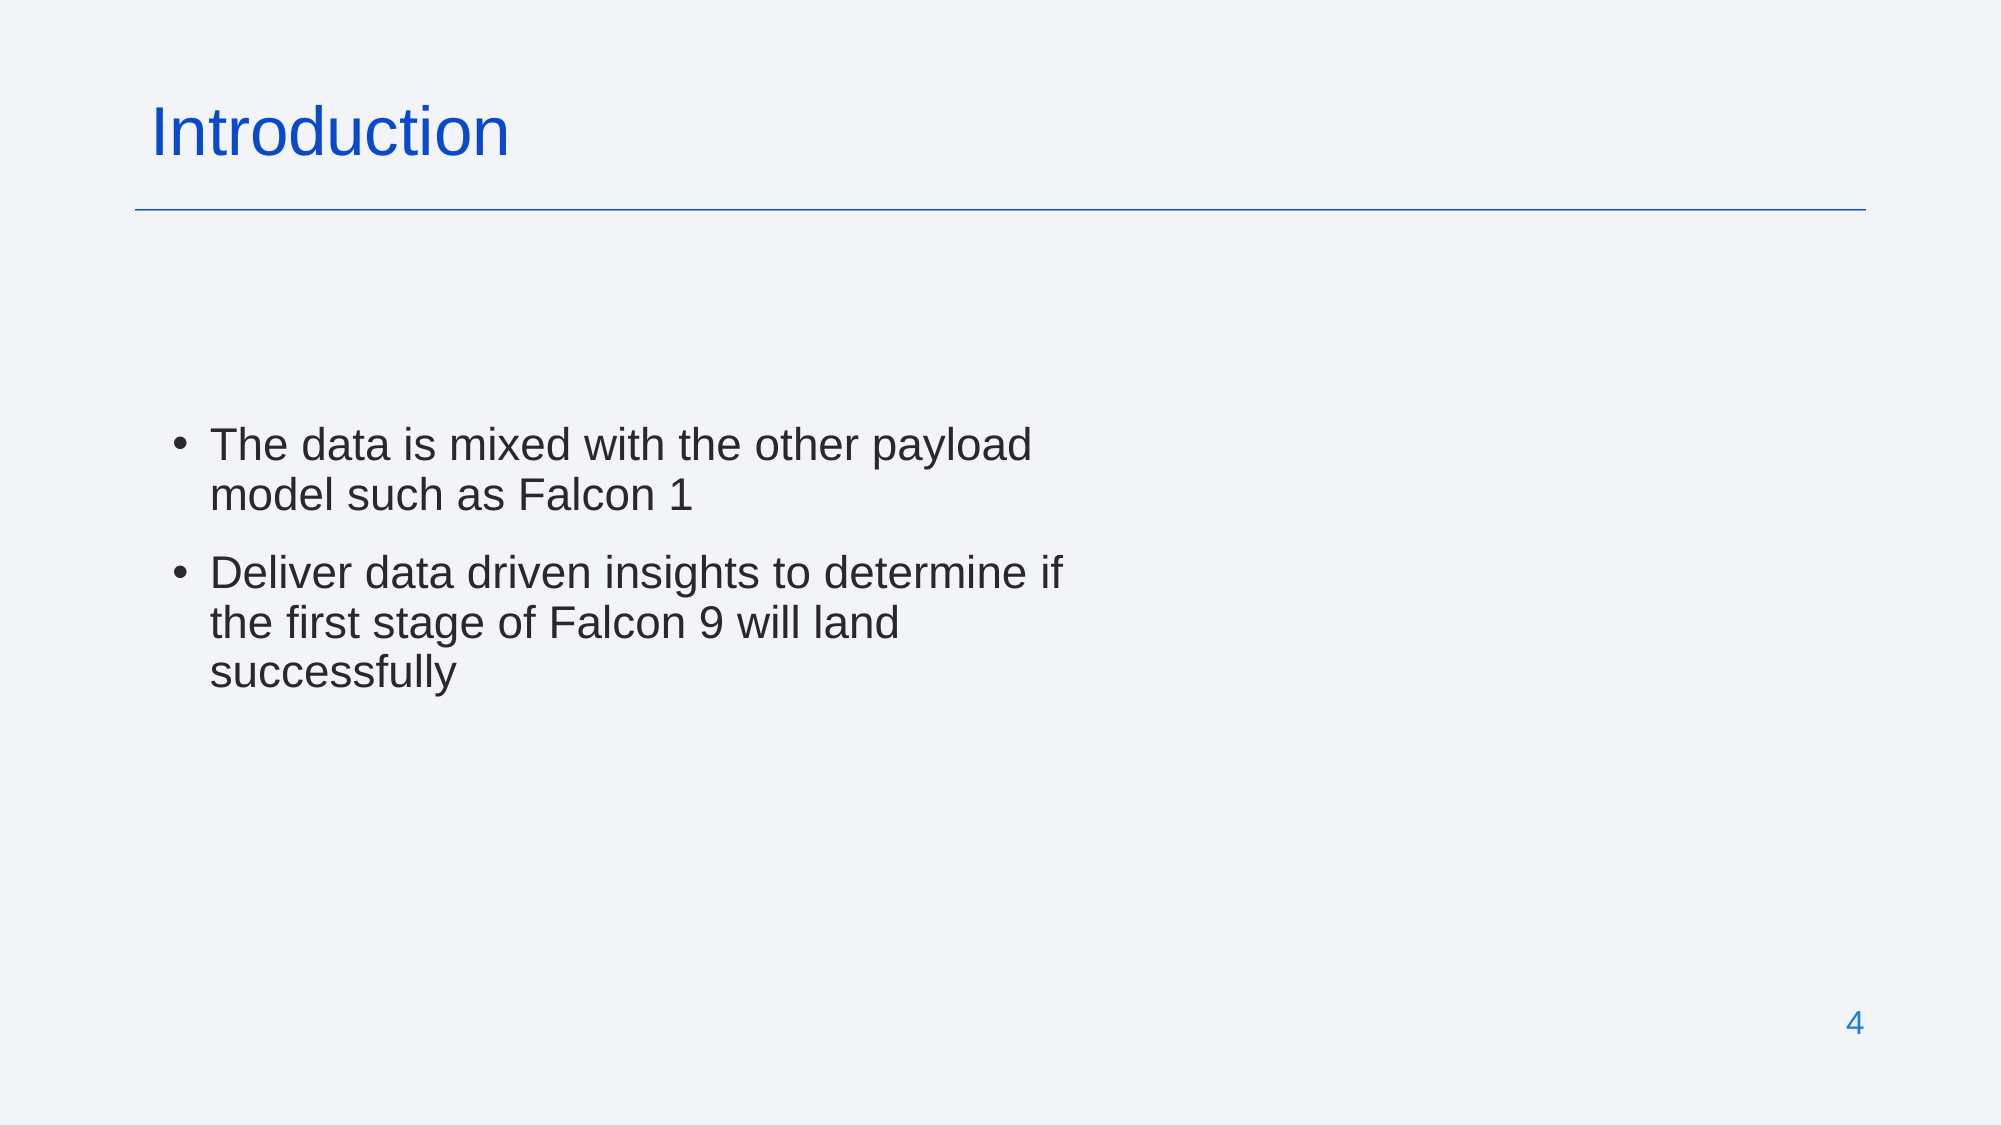

Introduction
The data is mixed with the other payload model such as Falcon 1
Deliver data driven insights to determine if the first stage of Falcon 9 will land successfully
4